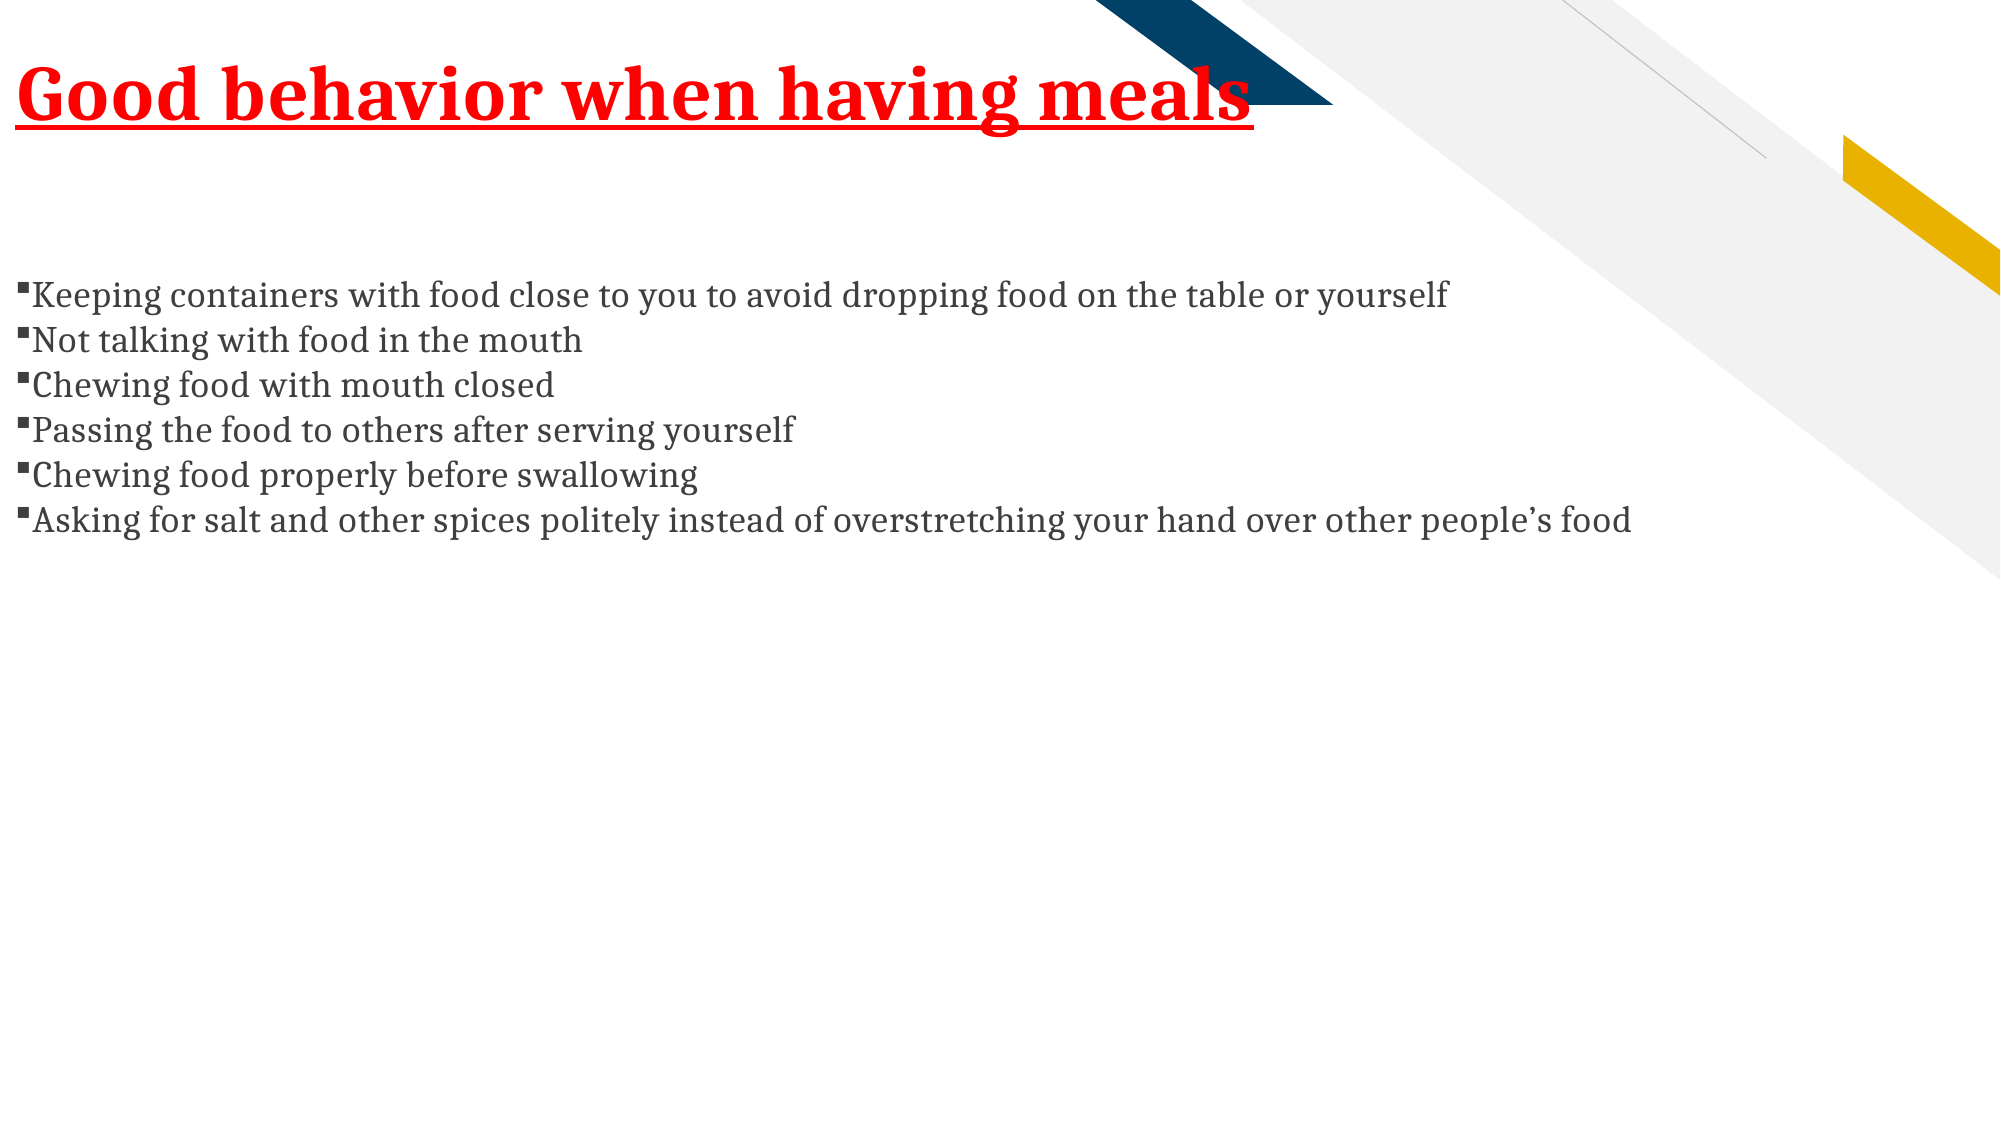

Good behavior when having meals
Keeping containers with food close to you to avoid dropping food on the table or yourself
Not talking with food in the mouth
Chewing food with mouth closed
Passing the food to others after serving yourself
Chewing food properly before swallowing
Asking for salt and other spices politely instead of overstretching your hand over other people’s food